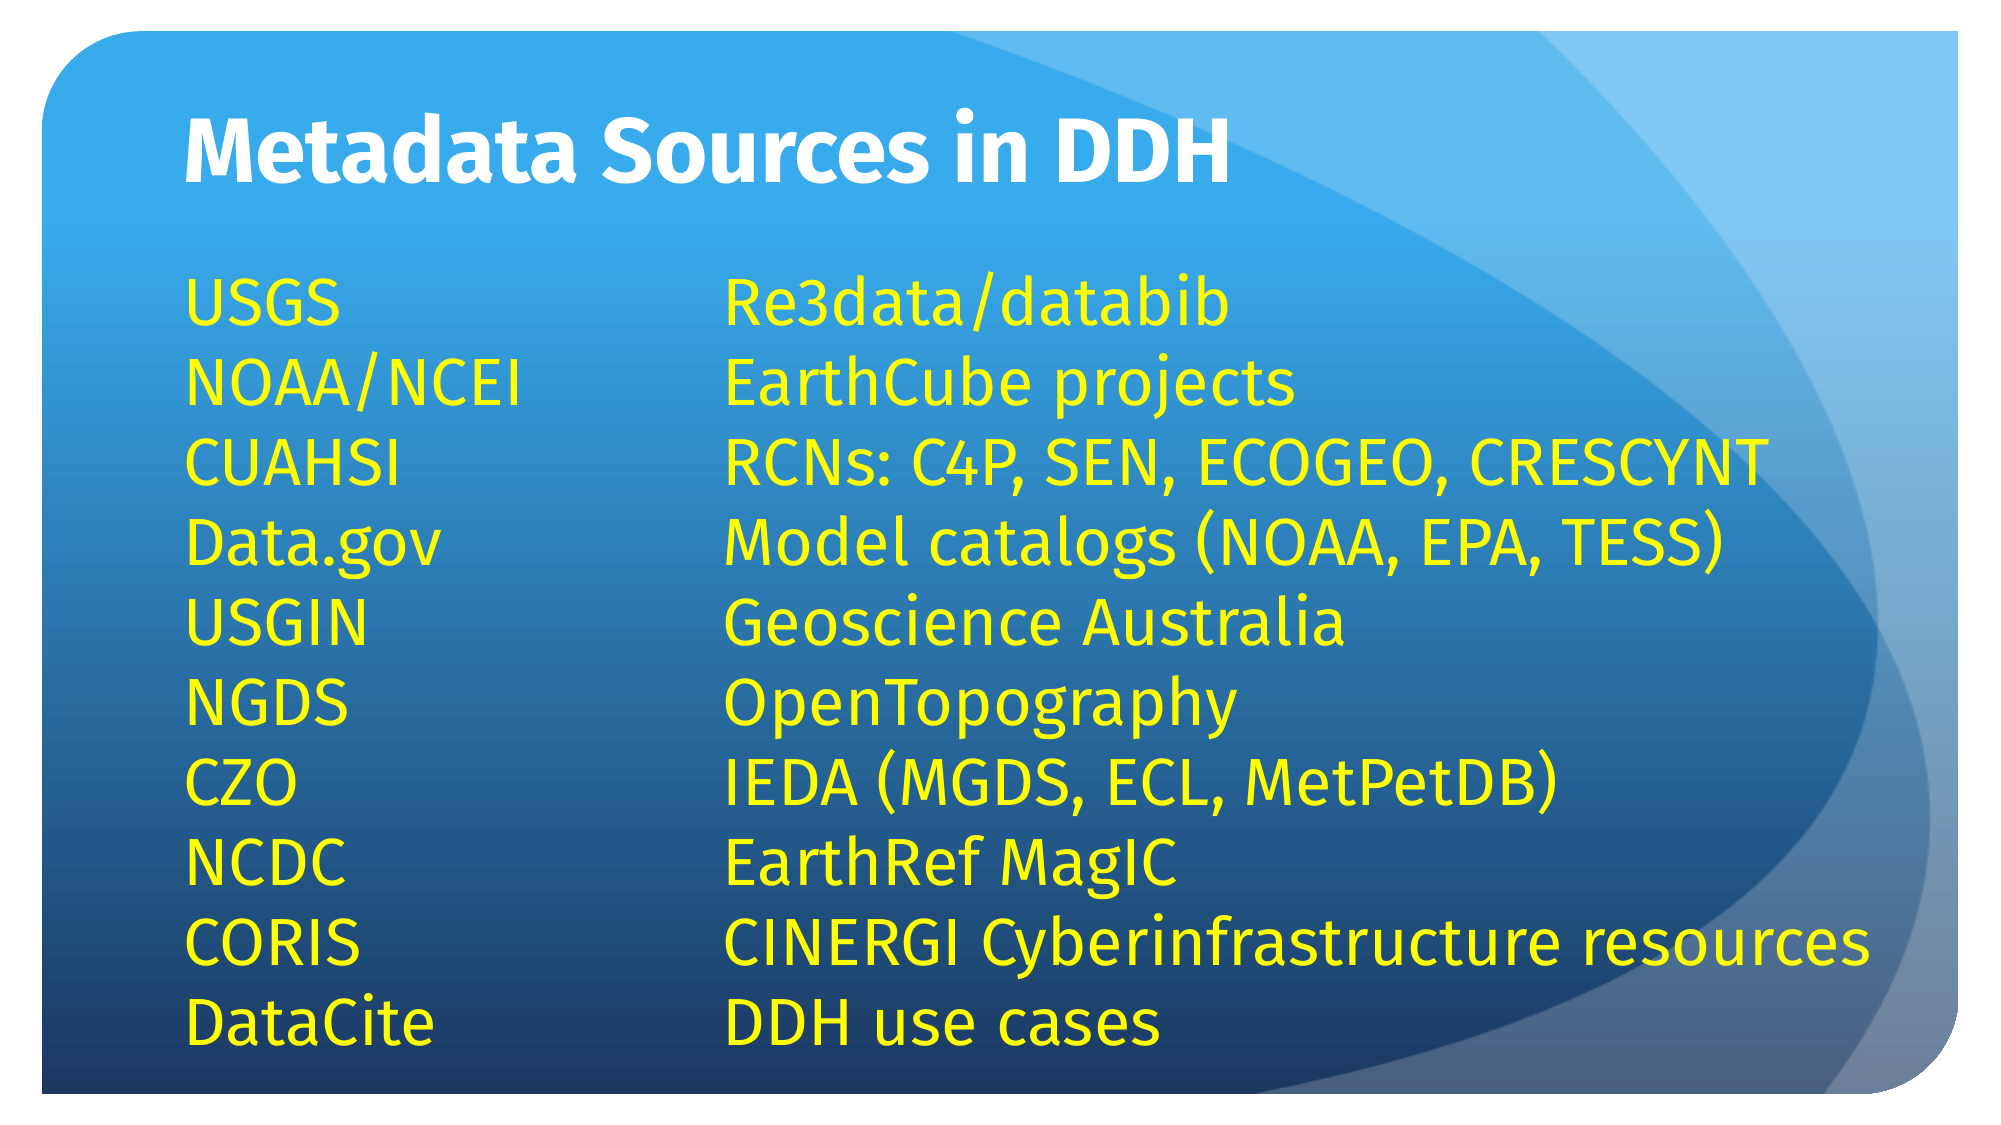

# Metadata Sources in DDH
USGS
NOAA/NCEI
CUAHSI
Data.gov
USGIN
NGDS
CZO
NCDC
CORIS
DataCite
Re3data/databib
EarthCube projects
RCNs: C4P, SEN, ECOGEO, CRESCYNT
Model catalogs (NOAA, EPA, TESS)
Geoscience Australia
OpenTopography
IEDA (MGDS, ECL, MetPetDB)
EarthRef MagIC
CINERGI Cyberinfrastructure resources
DDH use cases